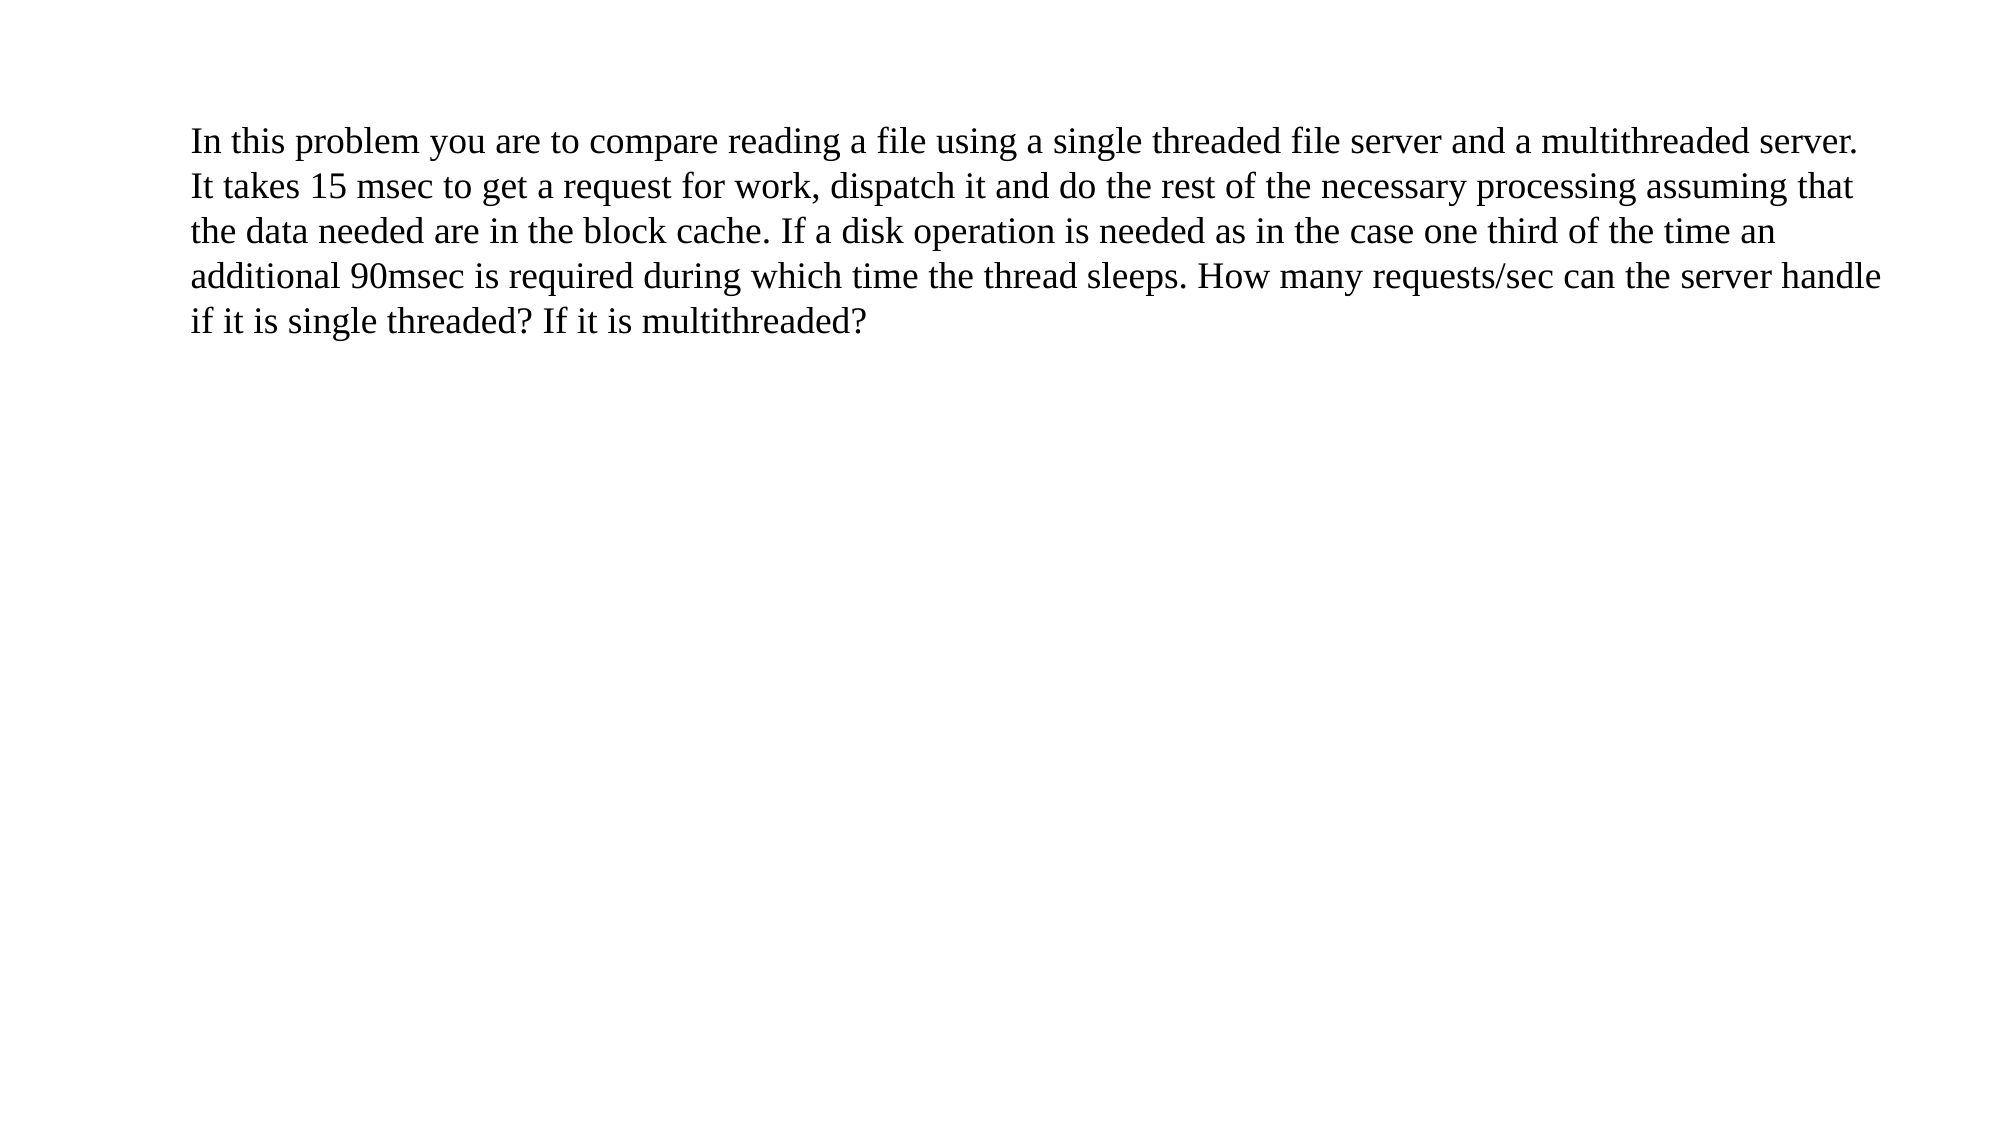

In this problem you are to compare reading a file using a single threaded file server and a multithreaded server. It takes 15 msec to get a request for work, dispatch it and do the rest of the necessary processing assuming that the data needed are in the block cache. If a disk operation is needed as in the case one third of the time an additional 90msec is required during which time the thread sleeps. How many requests/sec can the server handle if it is single threaded? If it is multithreaded?